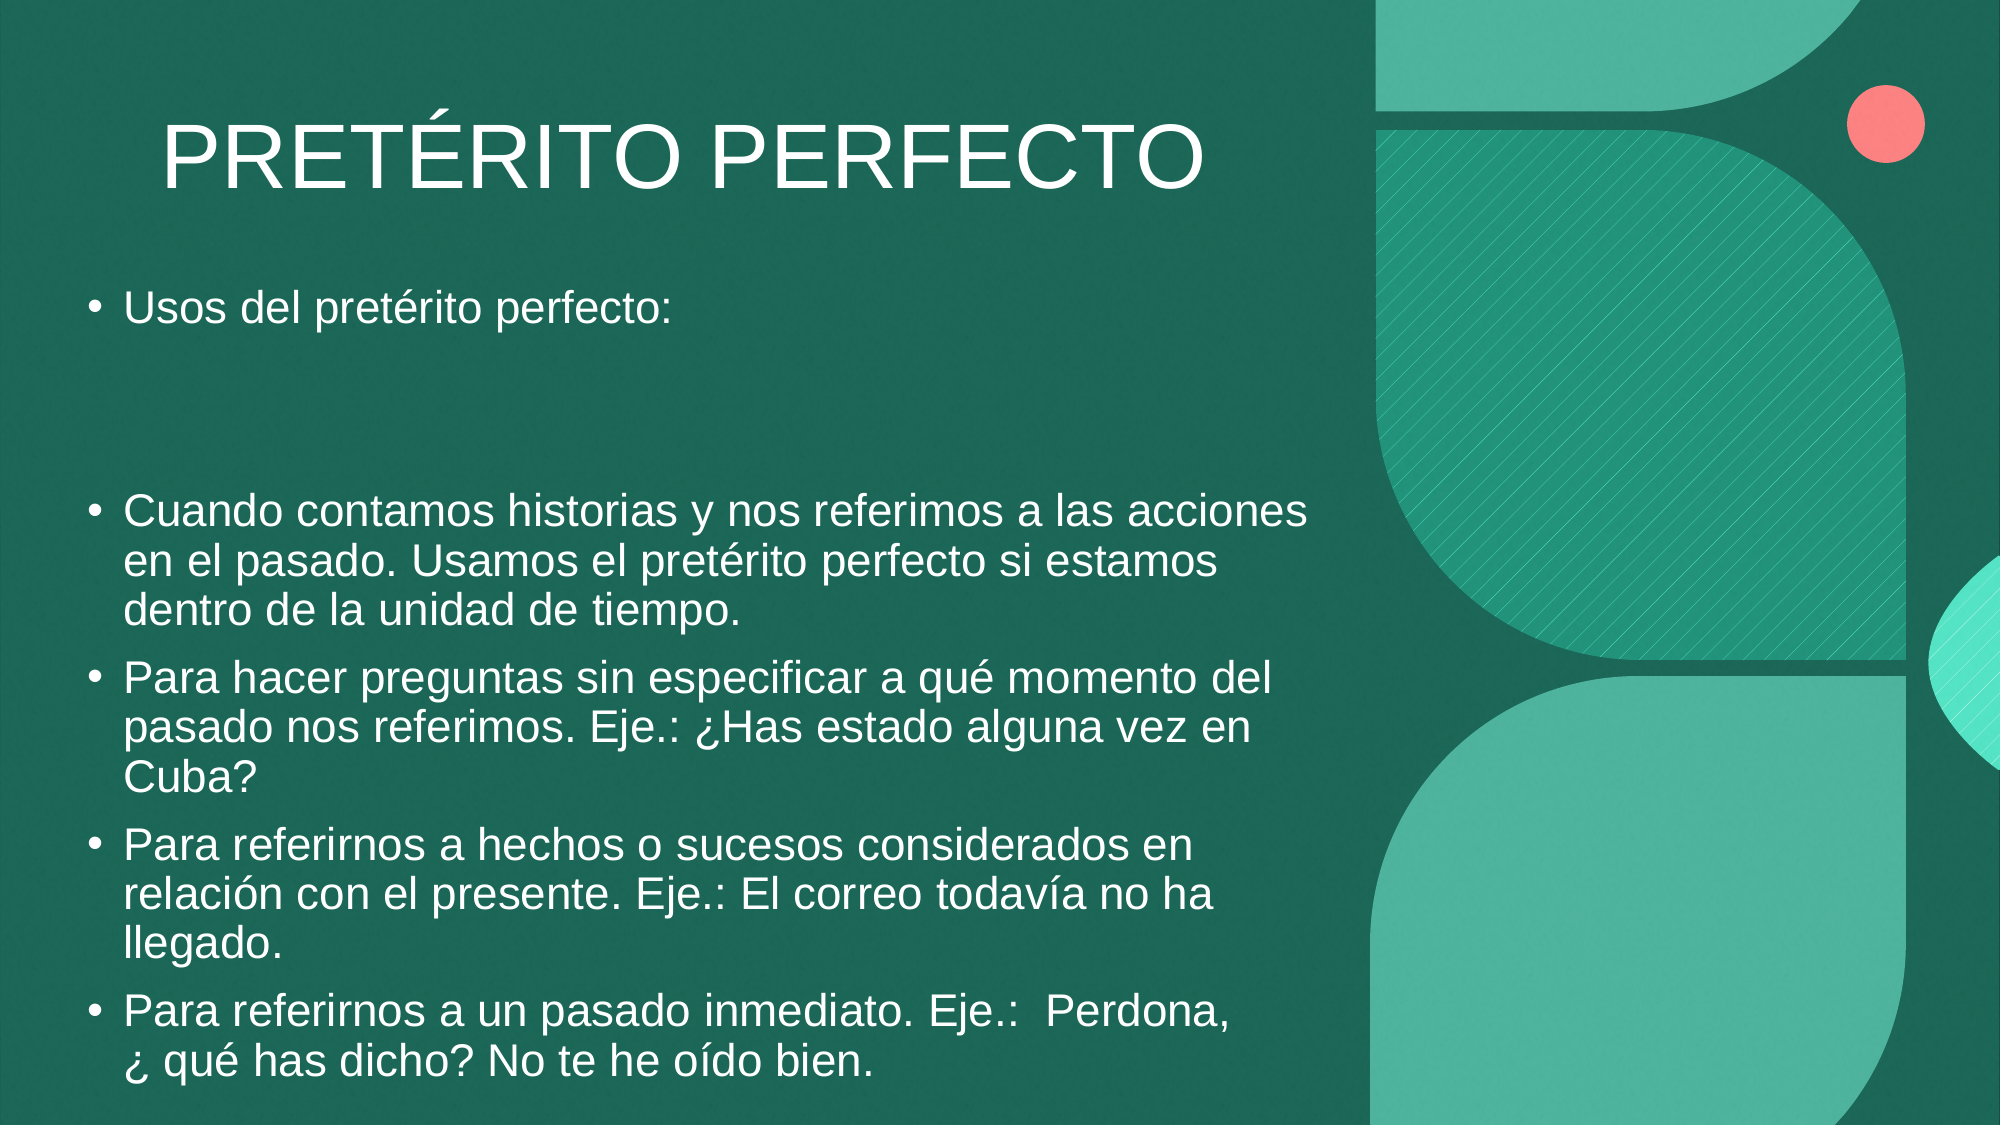

# PRETÉRITO PERFECTO
Usos del pretérito perfecto:

Cuando contamos historias y nos referimos a las acciones en el pasado. Usamos el pretérito perfecto si estamos dentro de la unidad de tiempo.
Para hacer preguntas sin especificar a qué momento del pasado nos referimos. Eje.: ¿Has estado alguna vez en Cuba?
Para referirnos a hechos o sucesos considerados en relación con el presente. Eje.: El correo todavía no ha llegado.
Para referirnos a un pasado inmediato. Eje.:  Perdona, ¿ qué has dicho? No te he oído bien.